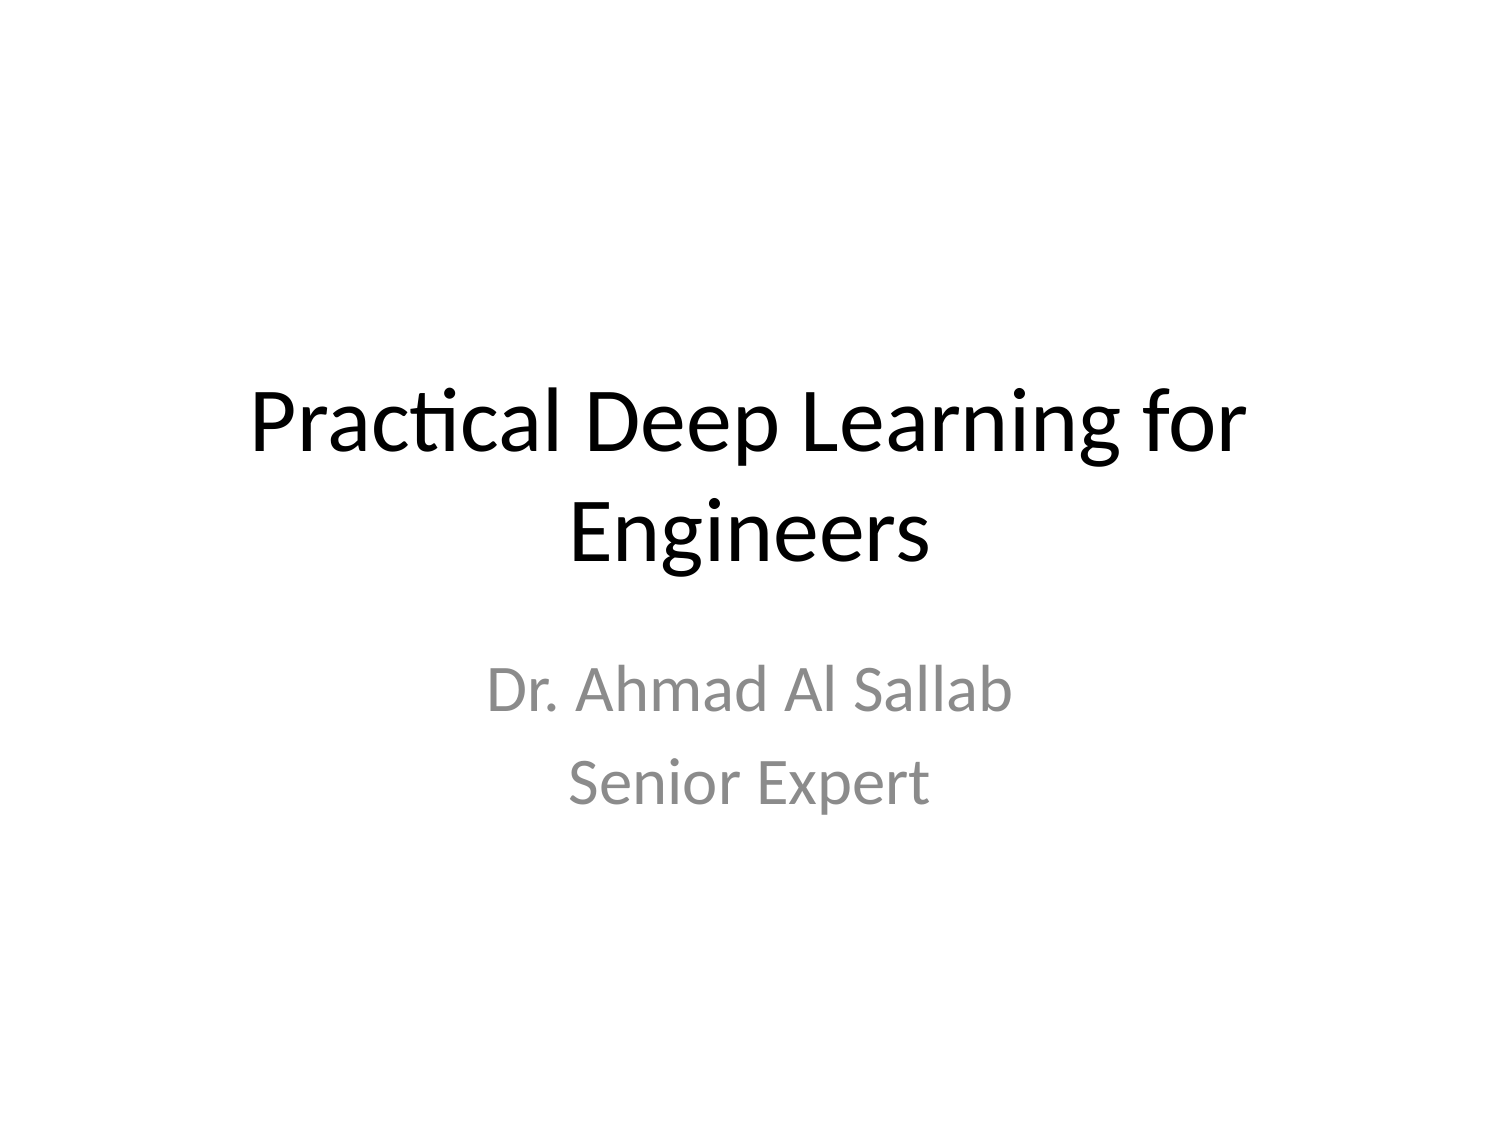

# Practical Deep Learning for Engineers
Dr. Ahmad Al Sallab
Senior Expert